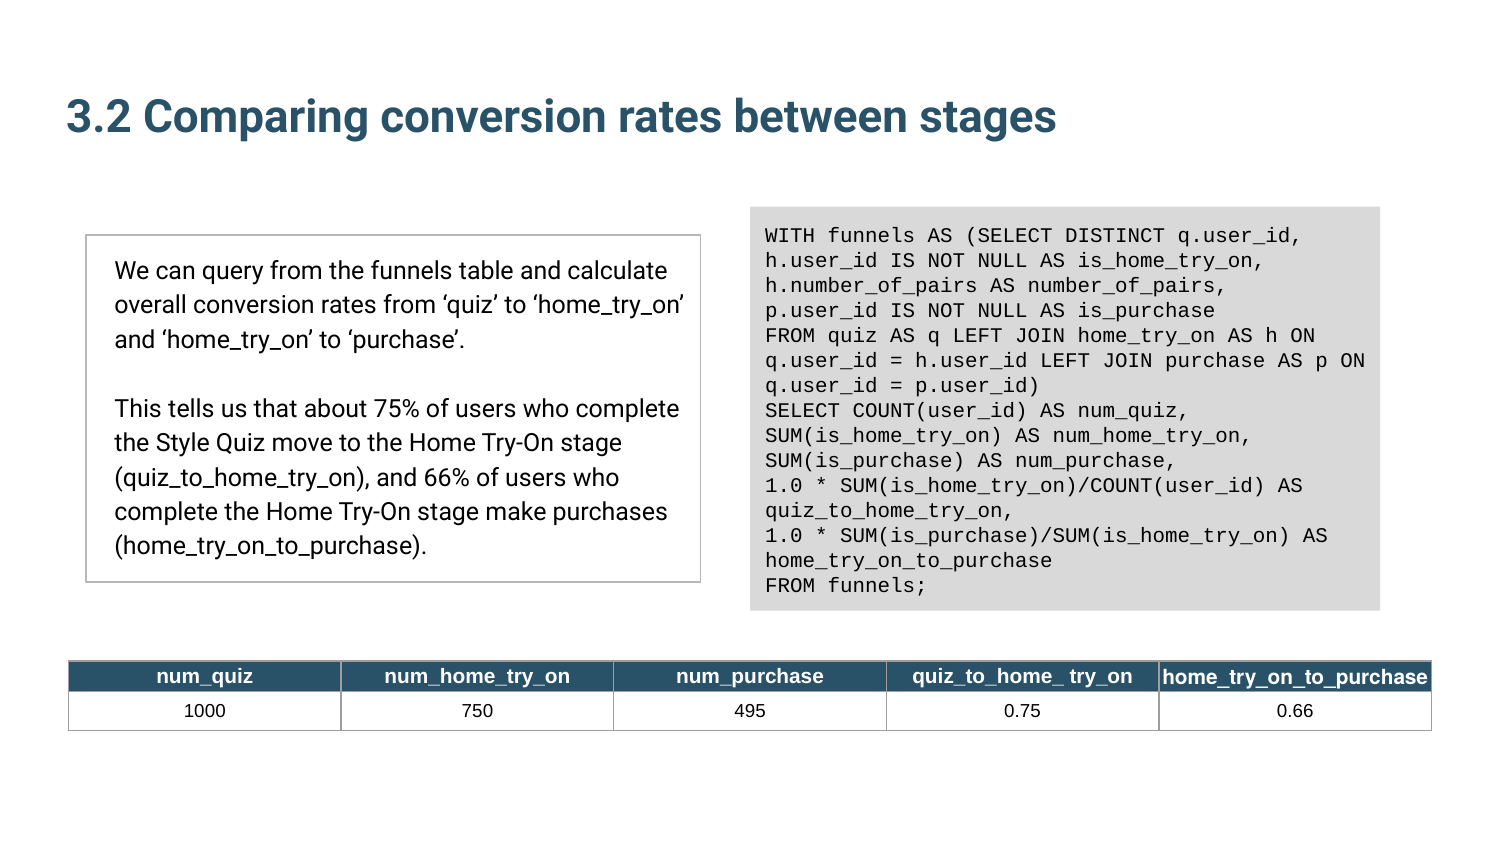

3.2 Comparing conversion rates between stages
WITH funnels AS (SELECT DISTINCT q.user_id, h.user_id IS NOT NULL AS is_home_try_on, h.number_of_pairs AS number_of_pairs,
p.user_id IS NOT NULL AS is_purchase
FROM quiz AS q LEFT JOIN home_try_on AS h ON q.user_id = h.user_id LEFT JOIN purchase AS p ON q.user_id = p.user_id)
SELECT COUNT(user_id) AS num_quiz, SUM(is_home_try_on) AS num_home_try_on, SUM(is_purchase) AS num_purchase,
1.0 * SUM(is_home_try_on)/COUNT(user_id) AS quiz_to_home_try_on,
1.0 * SUM(is_purchase)/SUM(is_home_try_on) AS home_try_on_to_purchase
FROM funnels;
We can query from the funnels table and calculate overall conversion rates from ‘quiz’ to ‘home_try_on’ and ‘home_try_on’ to ‘purchase’.

This tells us that about 75% of users who complete the Style Quiz move to the Home Try-On stage (quiz_to_home_try_on), and 66% of users who complete the Home Try-On stage make purchases (home_try_on_to_purchase).
| num\_quiz | num\_home\_try\_on | num\_purchase | quiz\_to\_home\_ try\_on | home\_try\_on\_to\_purchase |
| --- | --- | --- | --- | --- |
| 1000 | 750 | 495 | 0.75 | 0.66 |